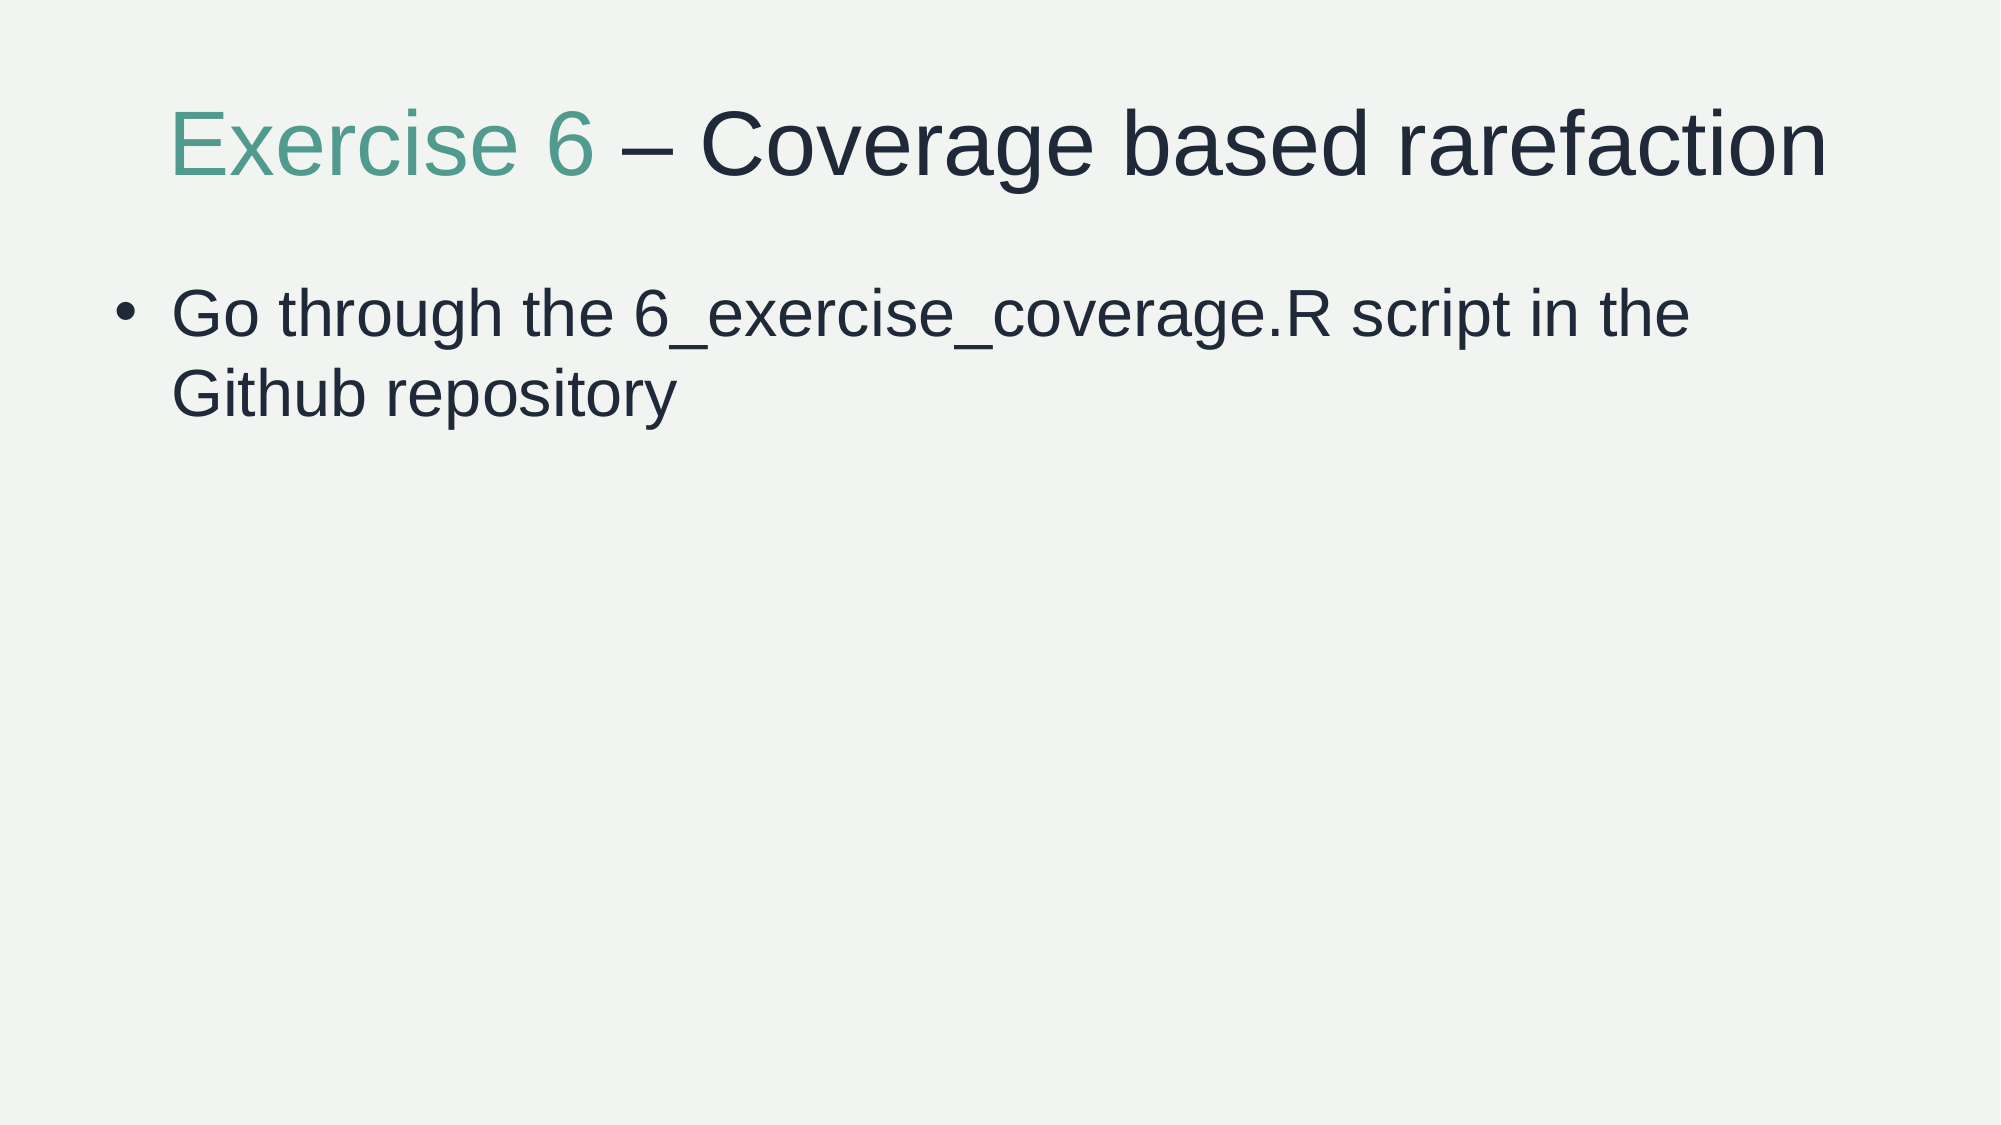

# Exercise 6 – Coverage based rarefaction
Go through the 6_exercise_coverage.R script in the Github repository